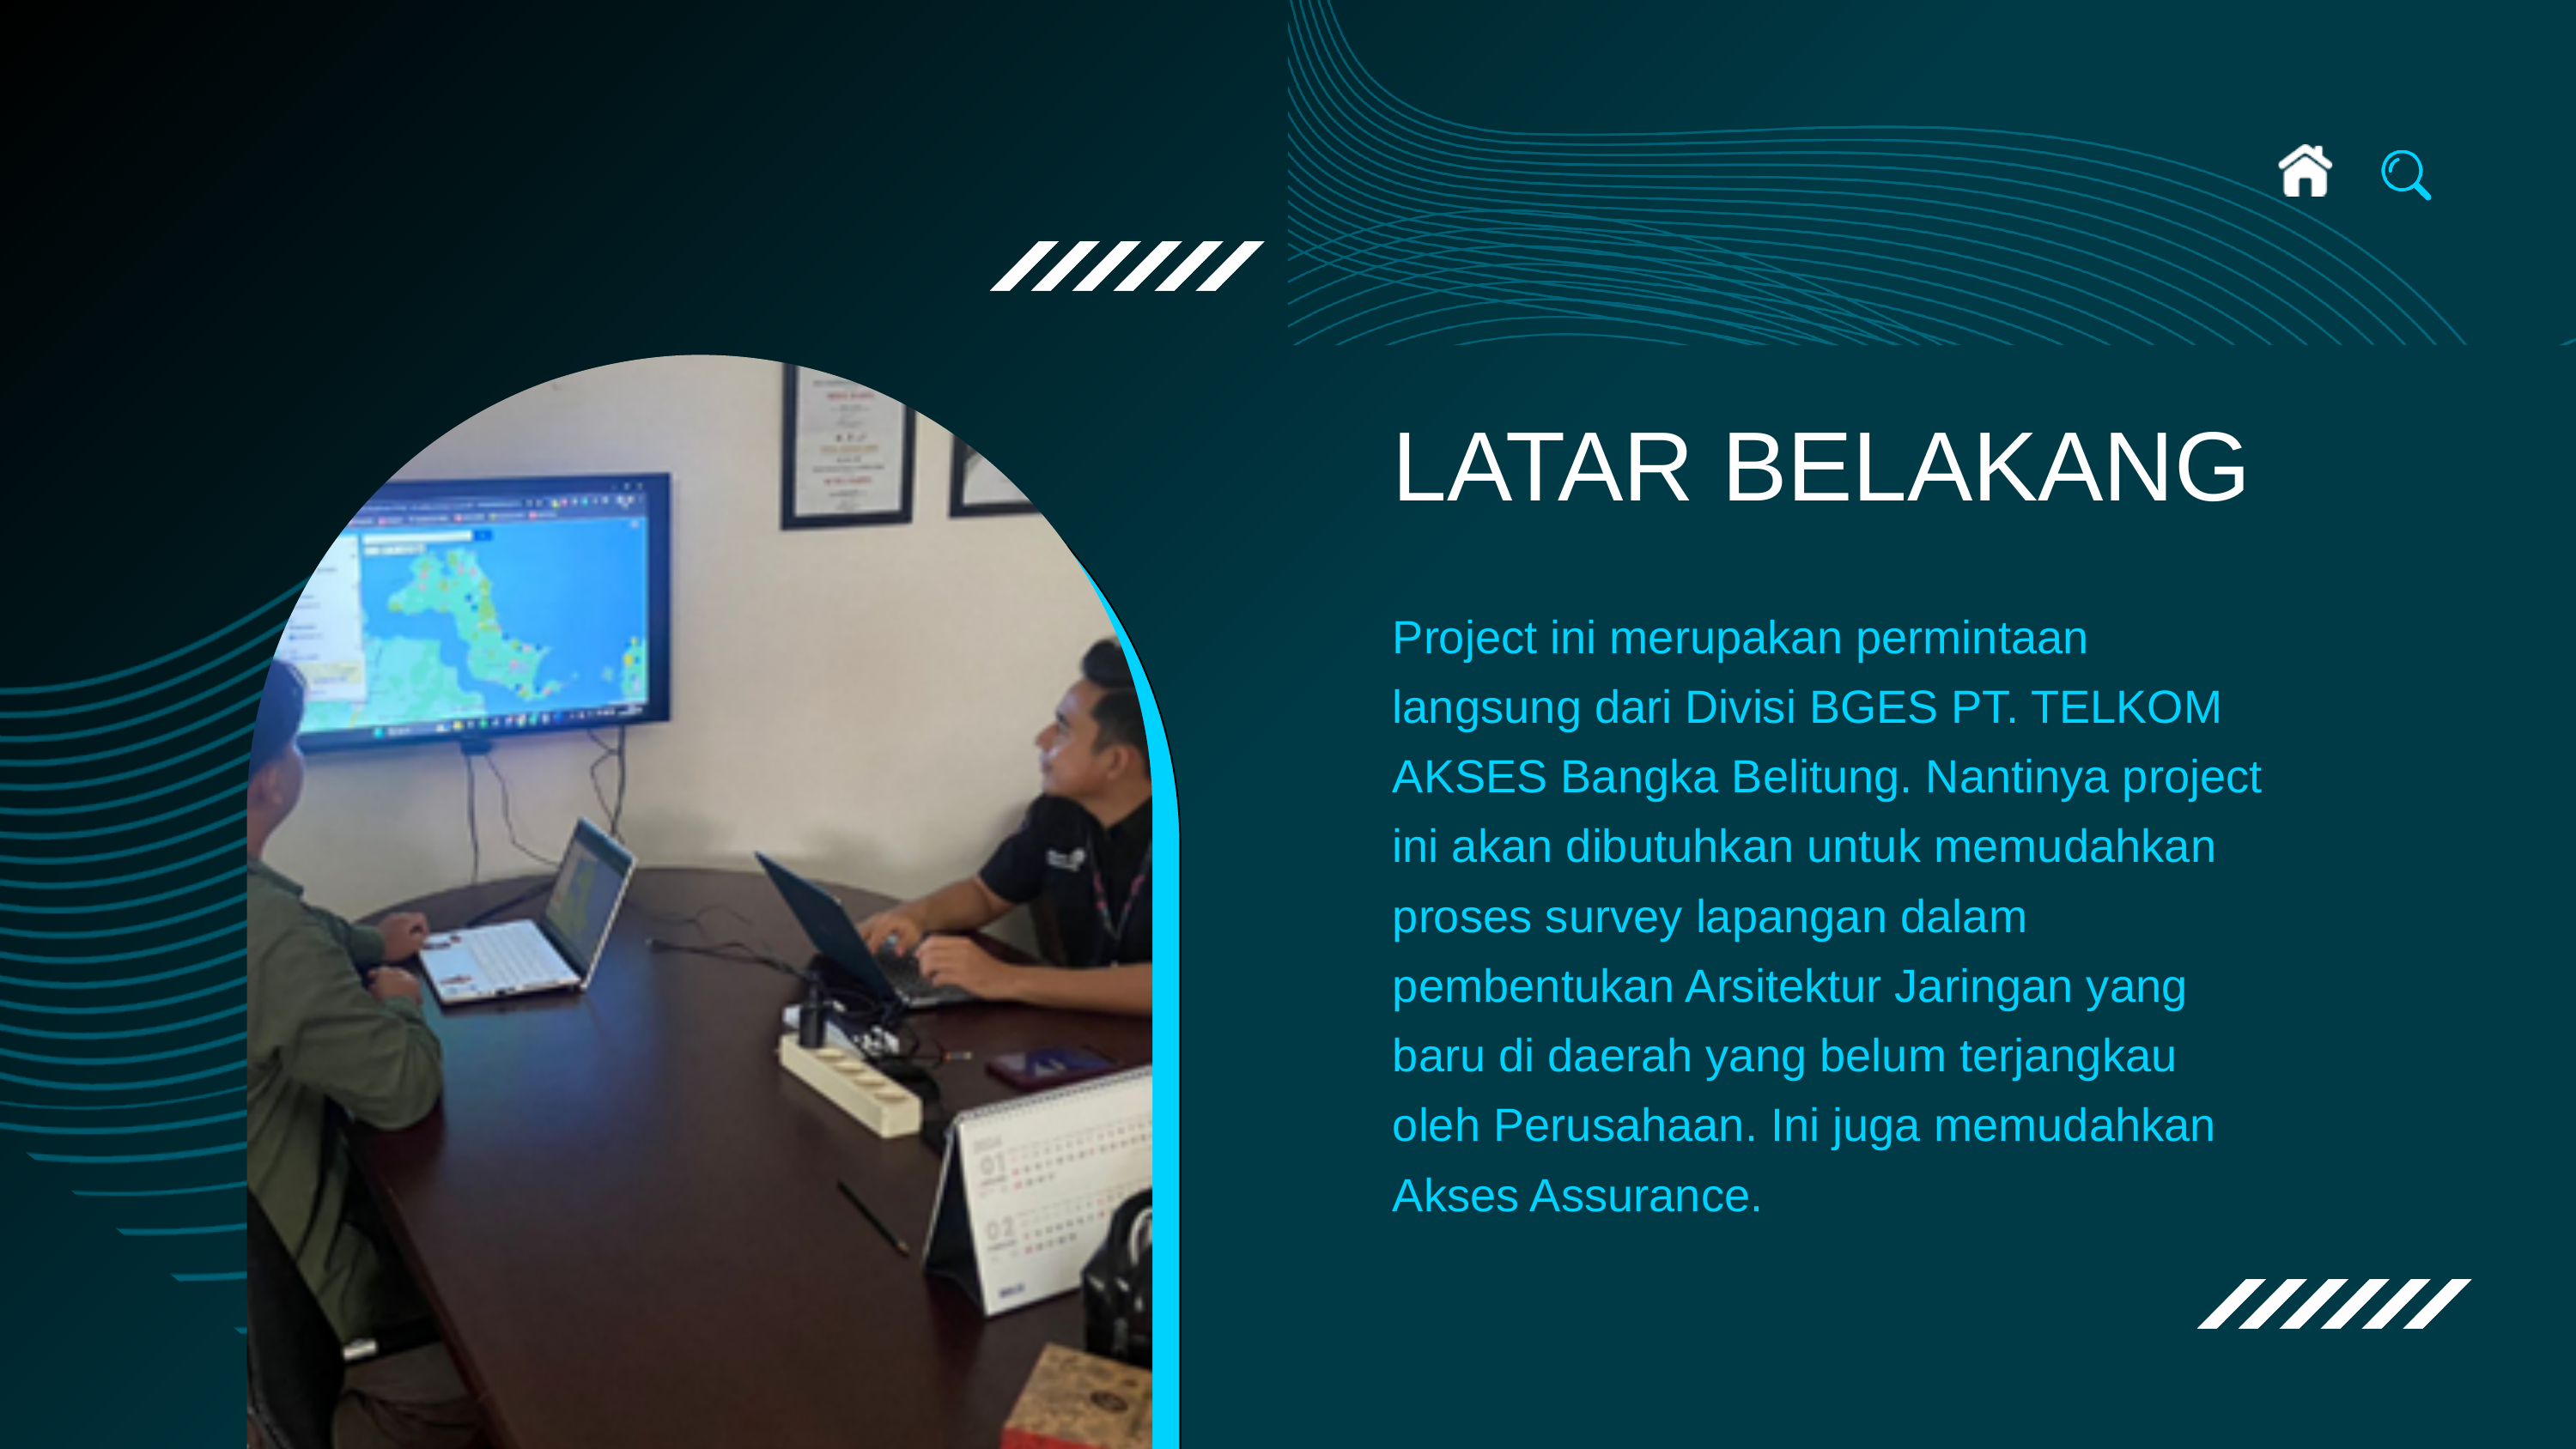

LATAR BELAKANG
Project ini merupakan permintaan langsung dari Divisi BGES PT. TELKOM AKSES Bangka Belitung. Nantinya project ini akan dibutuhkan untuk memudahkan proses survey lapangan dalam pembentukan Arsitektur Jaringan yang baru di daerah yang belum terjangkau oleh Perusahaan. Ini juga memudahkan Akses Assurance.